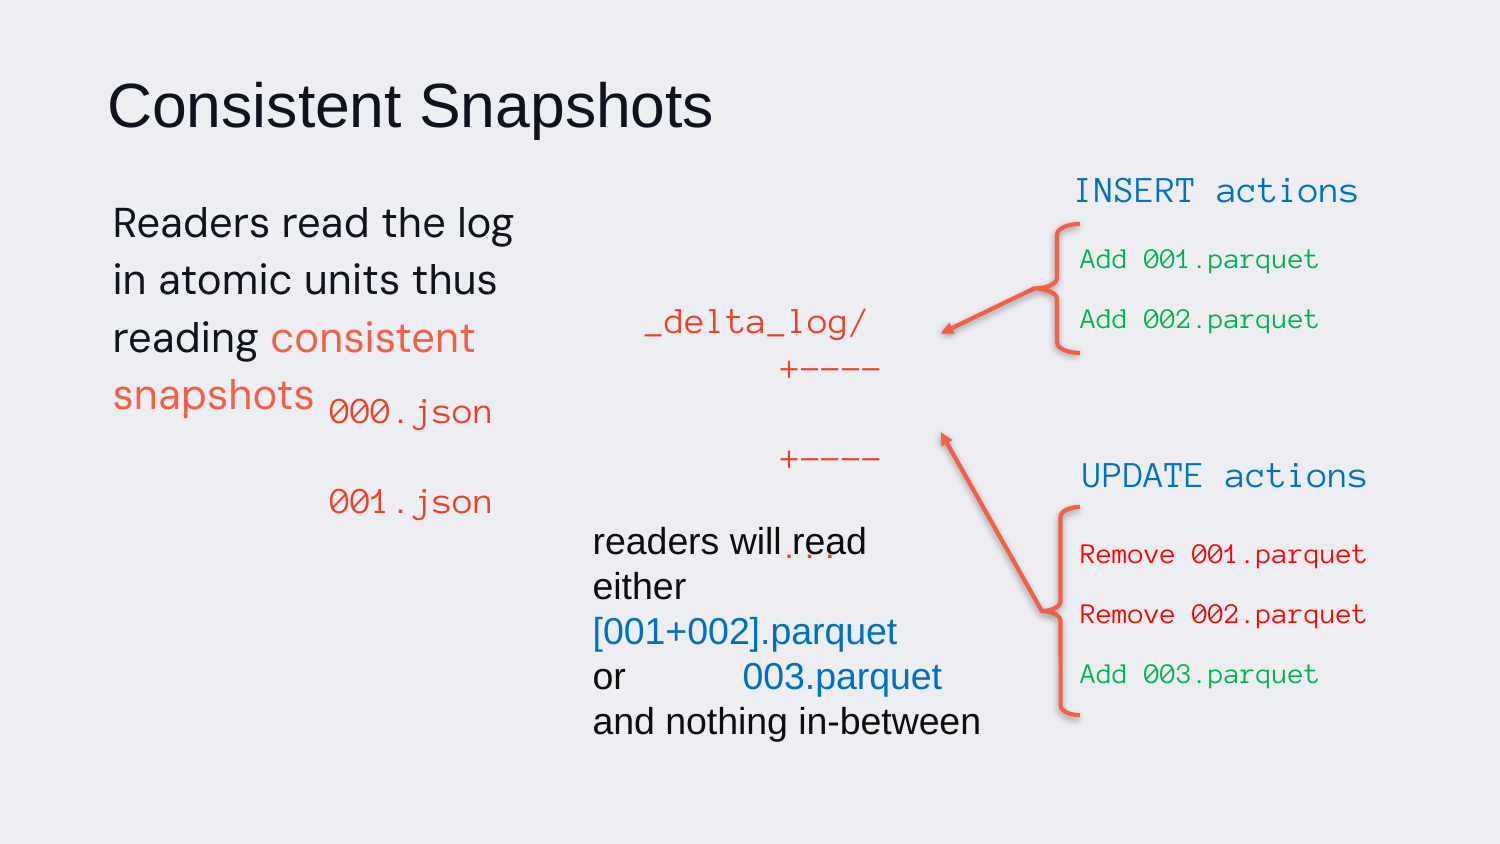

# Consistent Snapshots
INSERT actions
Readers read the log in atomic units thus reading consistent snapshots

Add 001.parquet
Add 002.parquet
	  |
	  +---- _delta_log/
			+---- 000.json
			+---- 001.json
			...
UPDATE actions

readers will read
either 	[001+002].parquet
or 	003.parquet
and nothing in-between
Remove 001.parquet
Remove 002.parquet
Add 003.parquet